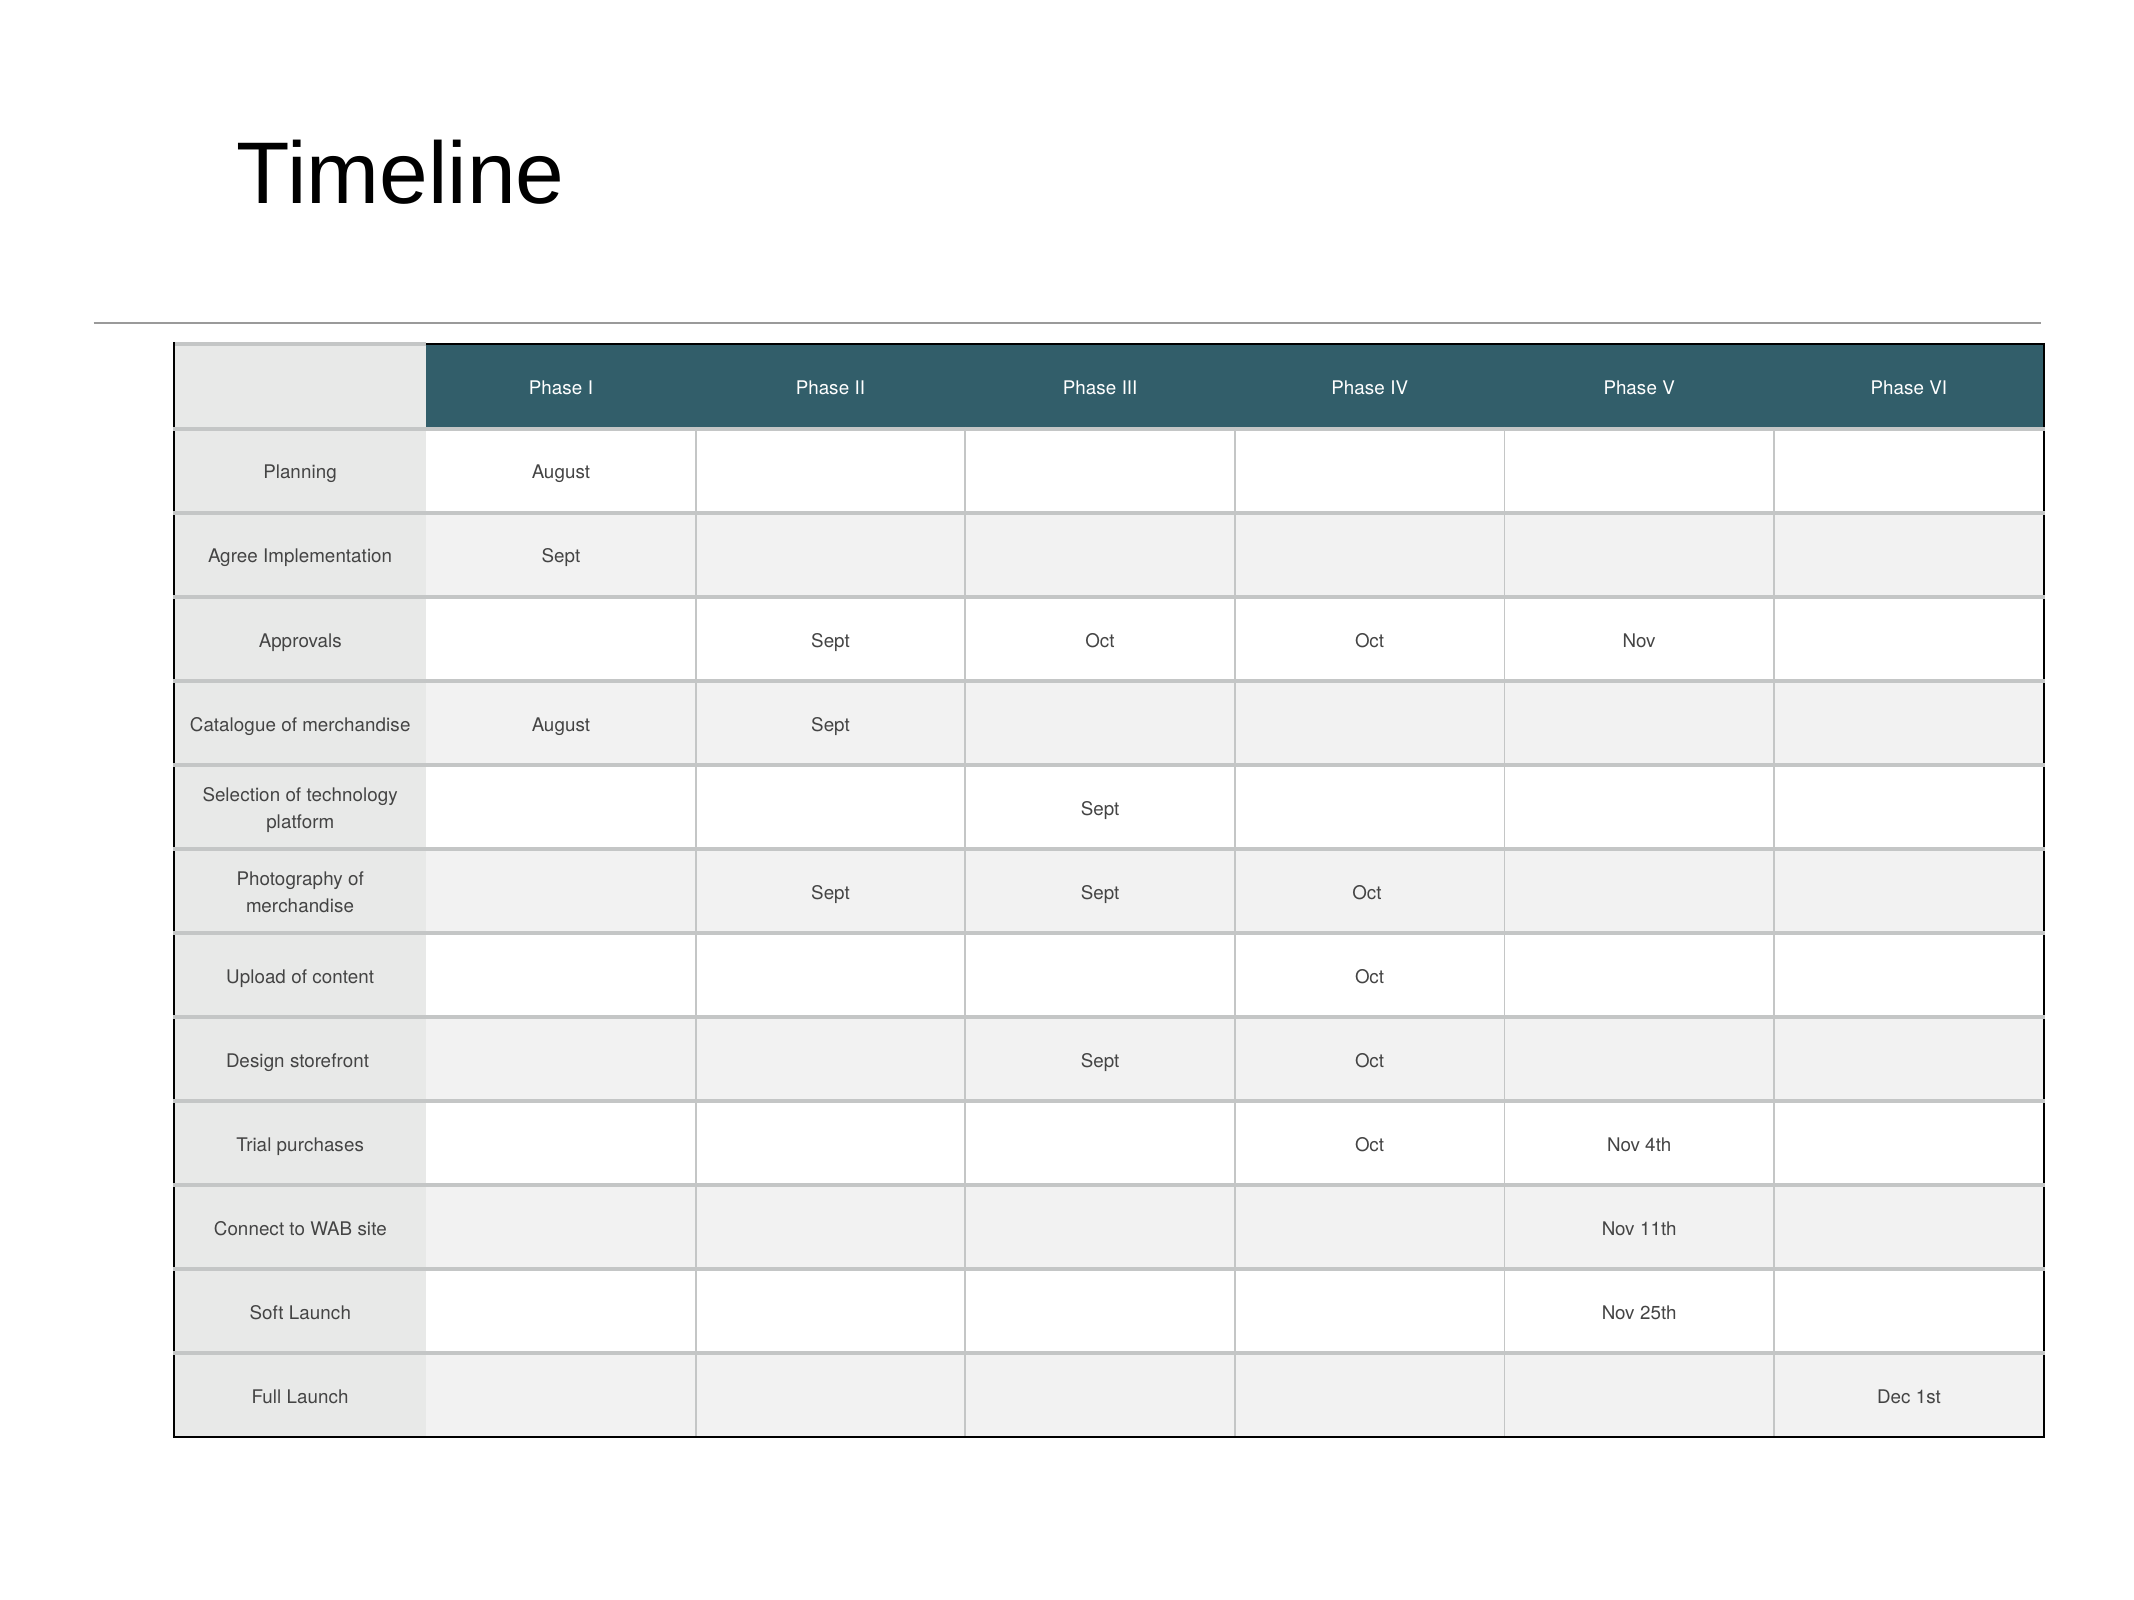

# Timeline
|  | Phase I | Phase II | Phase III | Phase IV | Phase V | Phase VI |
| --- | --- | --- | --- | --- | --- | --- |
| Planning | August |  |  |  |  |  |
| Agree Implementation | Sept |  |  |  |  |  |
| Approvals |  | Sept | Oct | Oct | Nov |  |
| Catalogue of merchandise | August | Sept |  |  |  |  |
| Selection of technology platform |  |  | Sept |  |  |  |
| Photography of merchandise |  | Sept | Sept | Oct |  |  |
| Upload of content |  |  |  | Oct |  |  |
| Design storefront |  |  | Sept | Oct |  |  |
| Trial purchases |  |  |  | Oct | Nov 4th |  |
| Connect to WAB site |  |  |  |  | Nov 11th |  |
| Soft Launch |  |  |  |  | Nov 25th |  |
| Full Launch |  |  |  |  |  | Dec 1st |